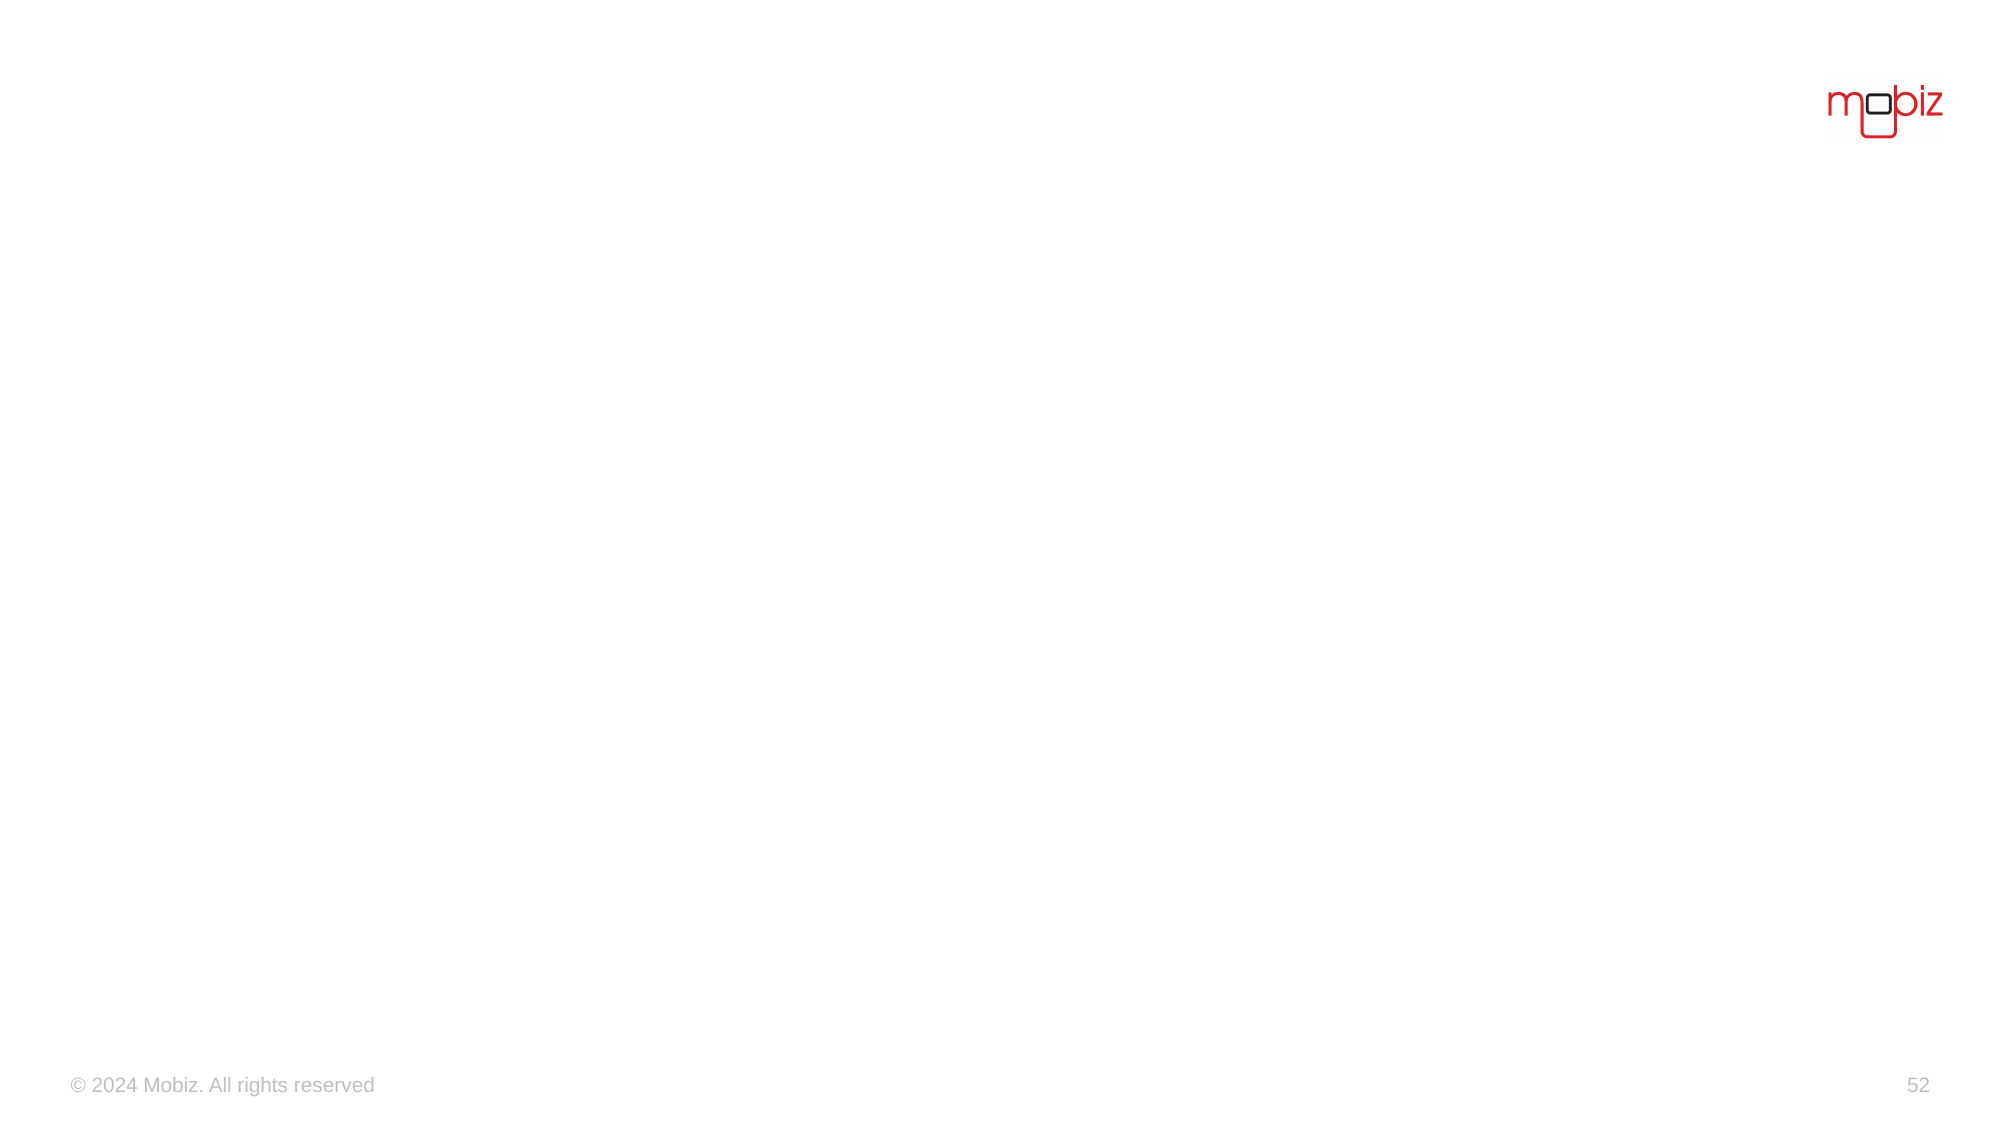

#

© 2024 Mobiz. All rights reserved
52